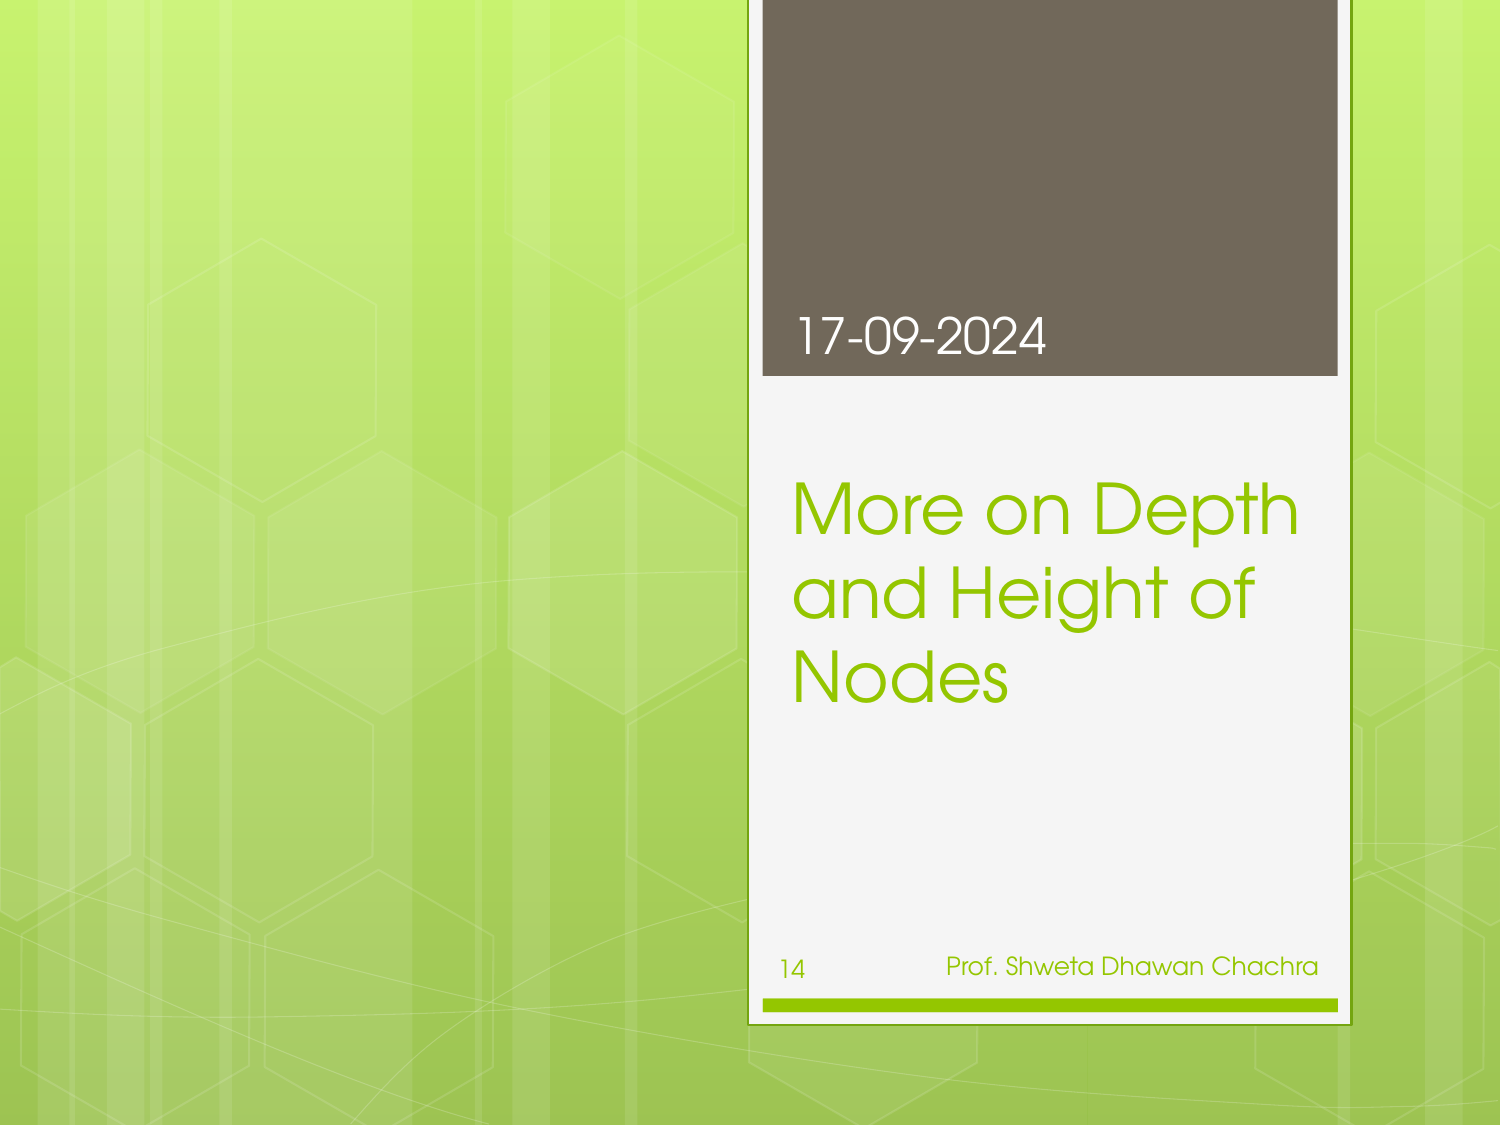

17-09-2024
# More on Depth and Height of Nodes

14
Prof. Shweta Dhawan Chachra